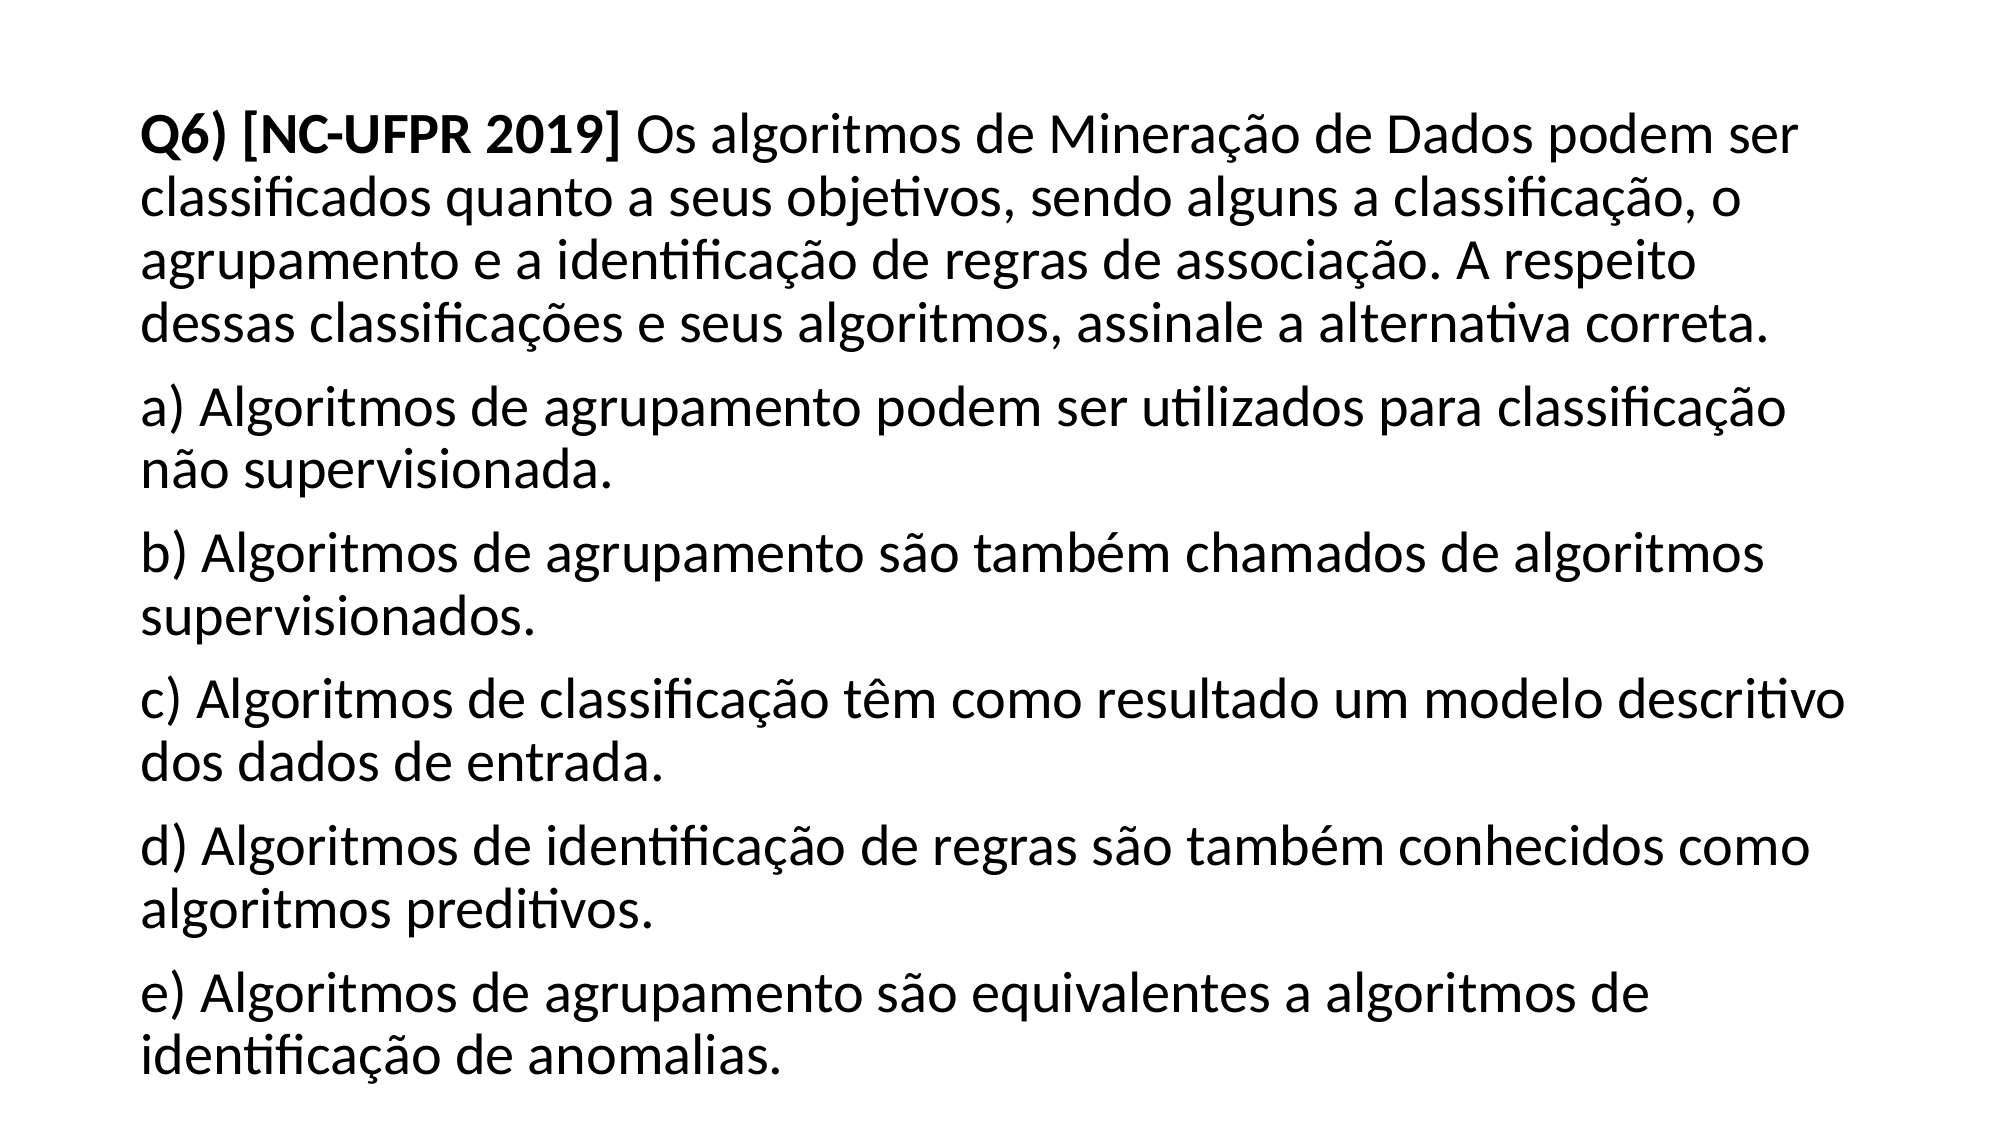

Q6) [NC-UFPR 2019] Os algoritmos de Mineração de Dados podem ser classificados quanto a seus objetivos, sendo alguns a classificação, o agrupamento e a identificação de regras de associação. A respeito dessas classificações e seus algoritmos, assinale a alternativa correta.
a) Algoritmos de agrupamento podem ser utilizados para classificação não supervisionada.
b) Algoritmos de agrupamento são também chamados de algoritmos supervisionados.
c) Algoritmos de classificação têm como resultado um modelo descritivo dos dados de entrada.
d) Algoritmos de identificação de regras são também conhecidos como algoritmos preditivos.
e) Algoritmos de agrupamento são equivalentes a algoritmos de identificação de anomalias.